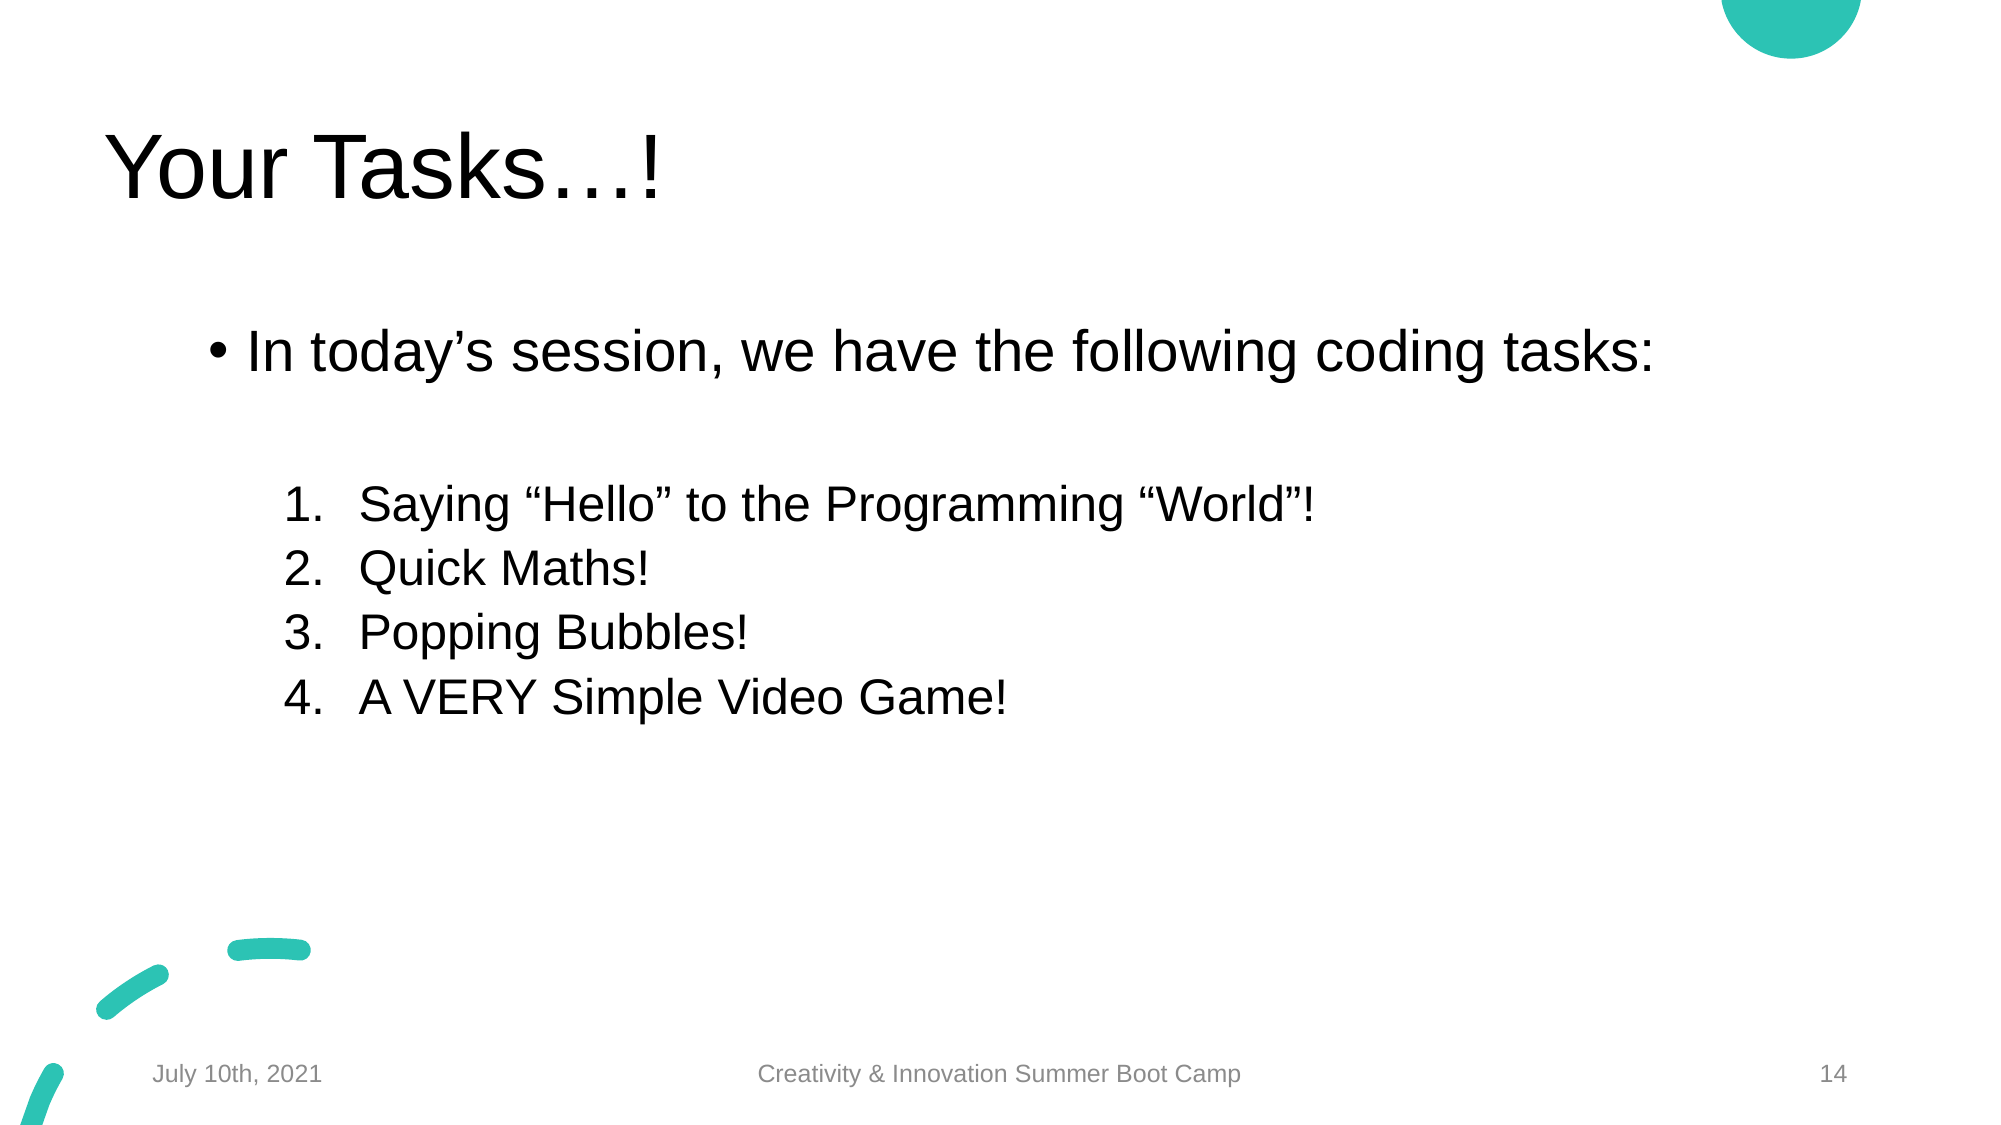

# Your Tasks…!
In today’s session, we have the following coding tasks:

Saying “Hello” to the Programming “World”!
Quick Maths!
Popping Bubbles!
A VERY Simple Video Game!
July 10th, 2021
Creativity & Innovation Summer Boot Camp
14